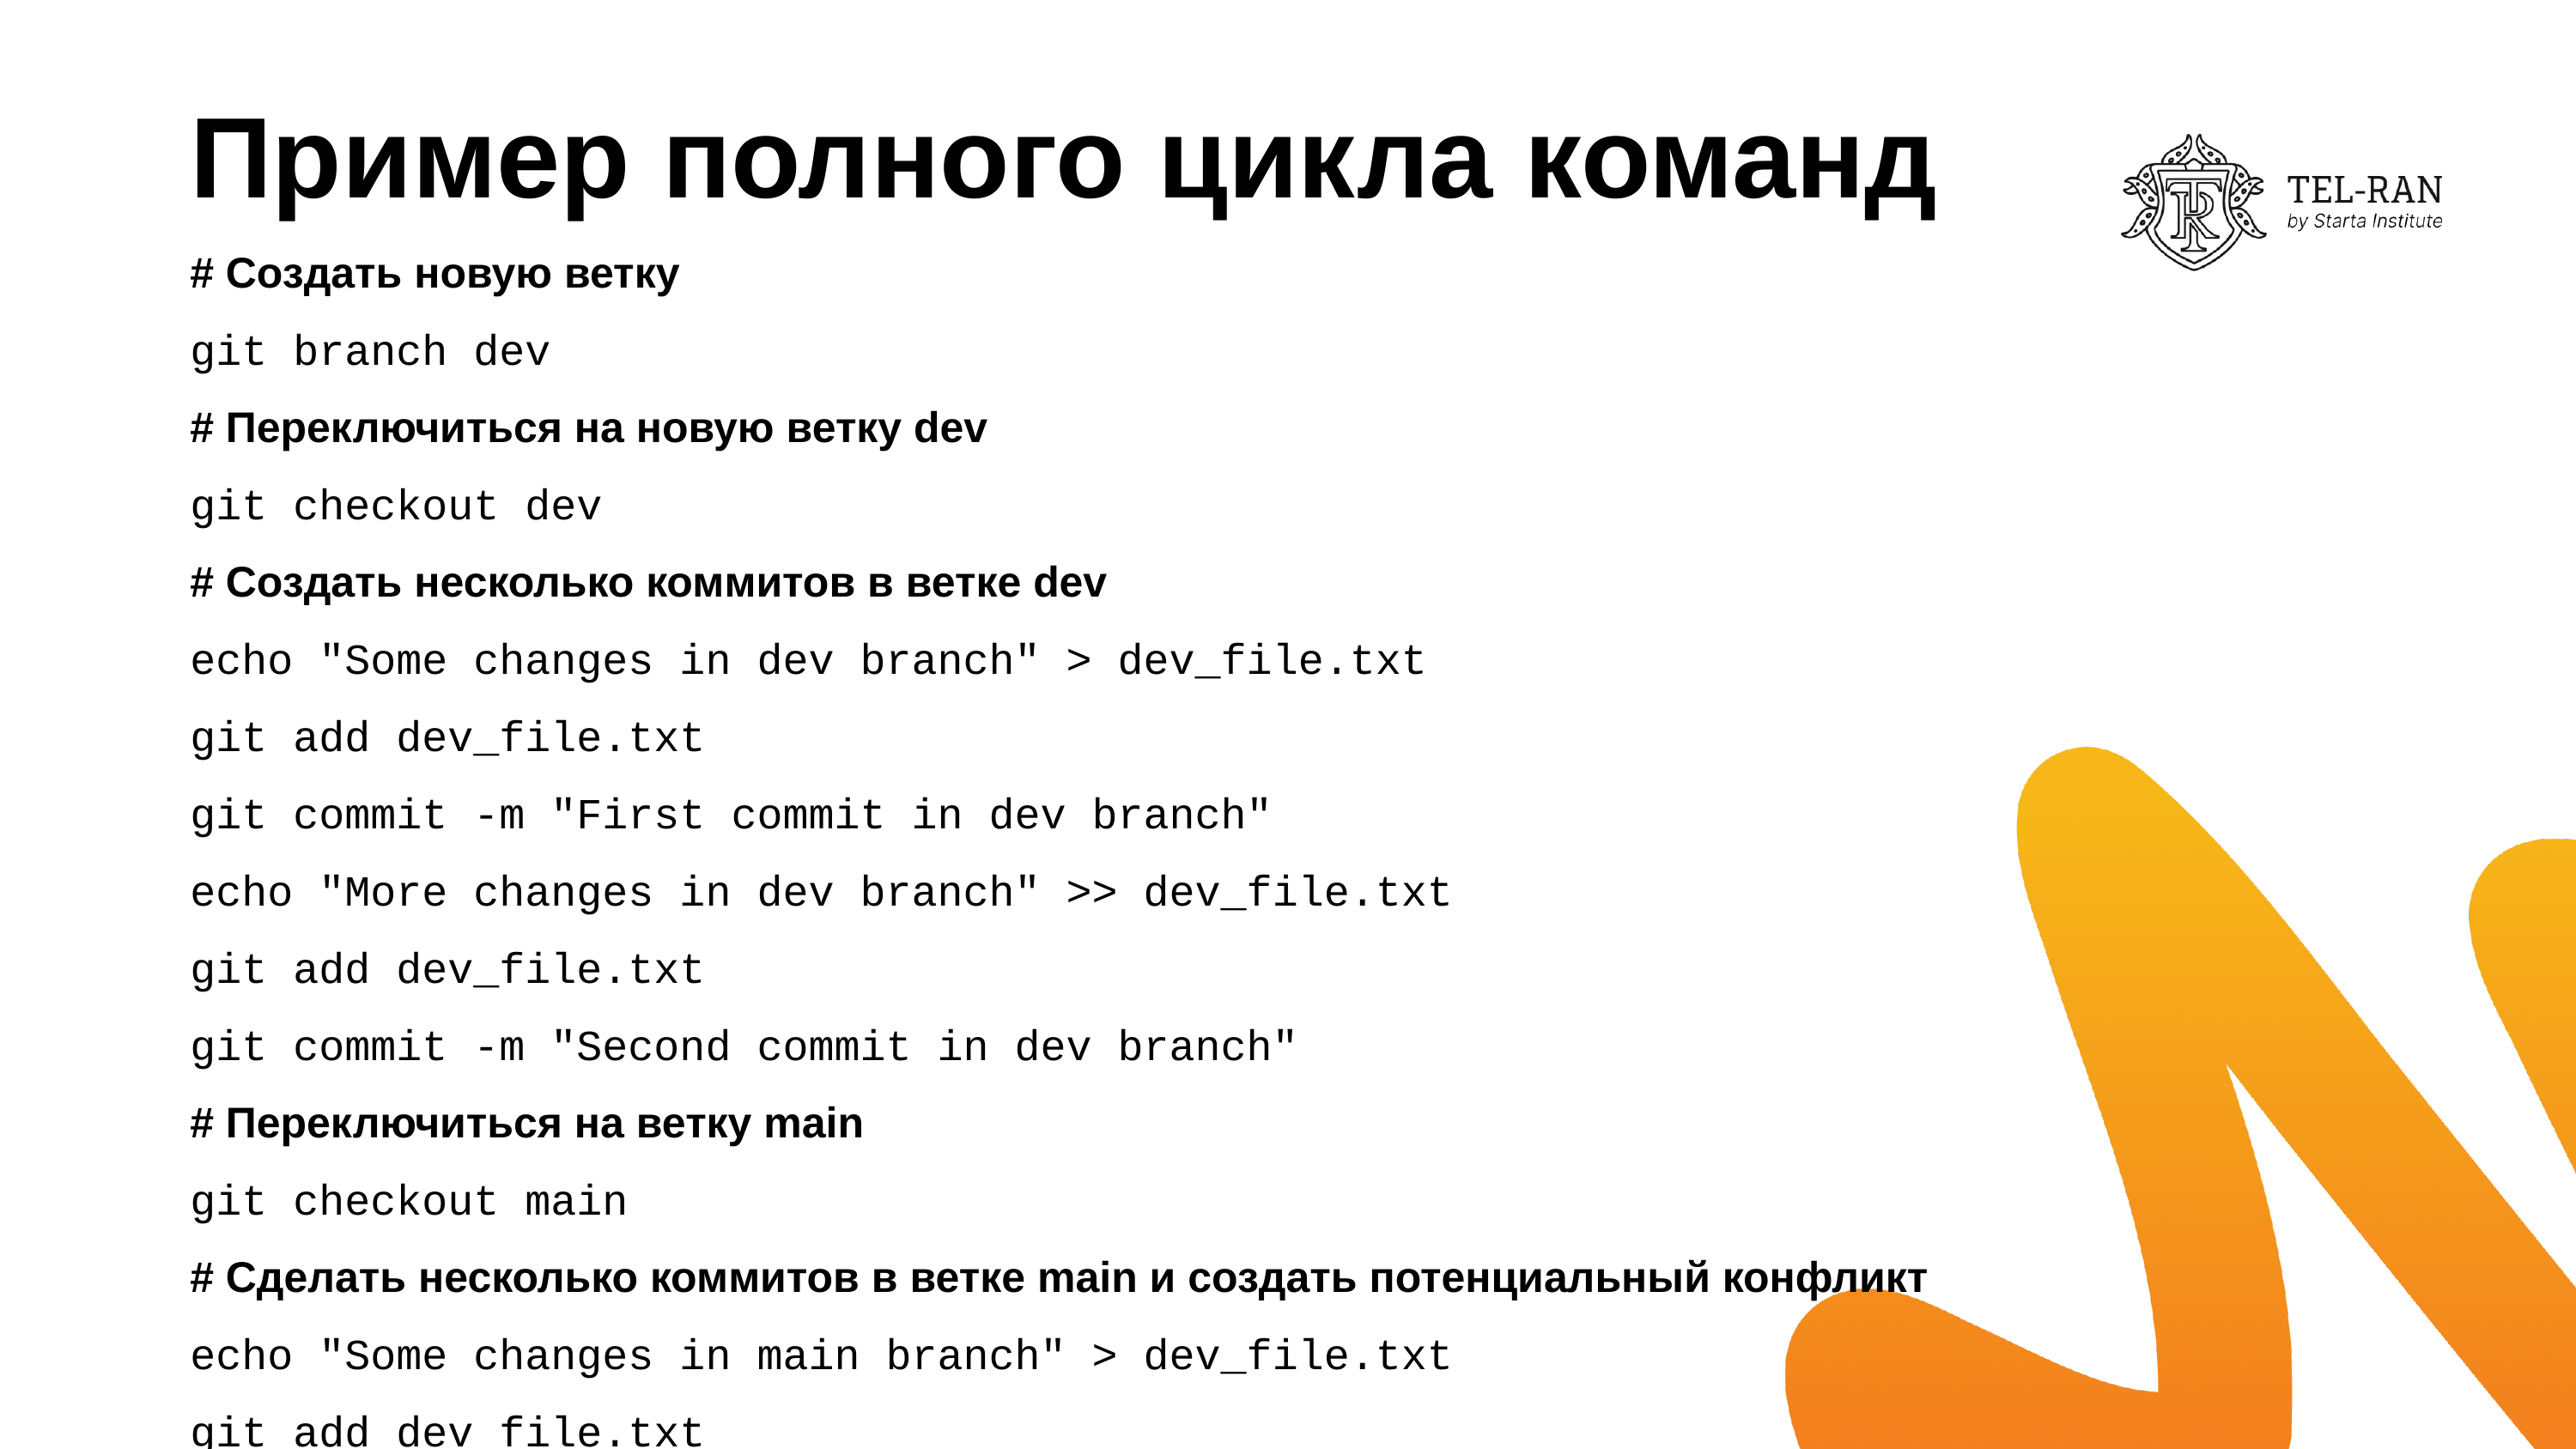

# Пример полного цикла команд
# Создать новую ветку
git branch dev
# Переключиться на новую ветку dev
git checkout dev
# Создать несколько коммитов в ветке dev
echo "Some changes in dev branch" > dev_file.txt
git add dev_file.txt
git commit -m "First commit in dev branch"
echo "More changes in dev branch" >> dev_file.txt
git add dev_file.txt
git commit -m "Second commit in dev branch"
# Переключиться на ветку main
git checkout main
# Сделать несколько коммитов в ветке main и создать потенциальный конфликт
echo "Some changes in main branch" > dev_file.txt
git add dev_file.txt
git commit -m "First commit in main branch"
echo "More changes in main branch" >> dev_file.txt
git add dev_file.txt
git commit -m "Second commit in main branch"
# Переключиться на ветку main (если вы уже не на ней)
git checkout main
# Инициировать слияние
git merge dev
# Посмотреть информацию о конфликте
git status
# Разрешить конфликт выбором одного из вариантов
# Откройте файл с конфликтом и выберите один из вариантов
echo "More changes in main branch" > dev_file.txt
# Завершить слияние
git add dev_file.txt
git commit